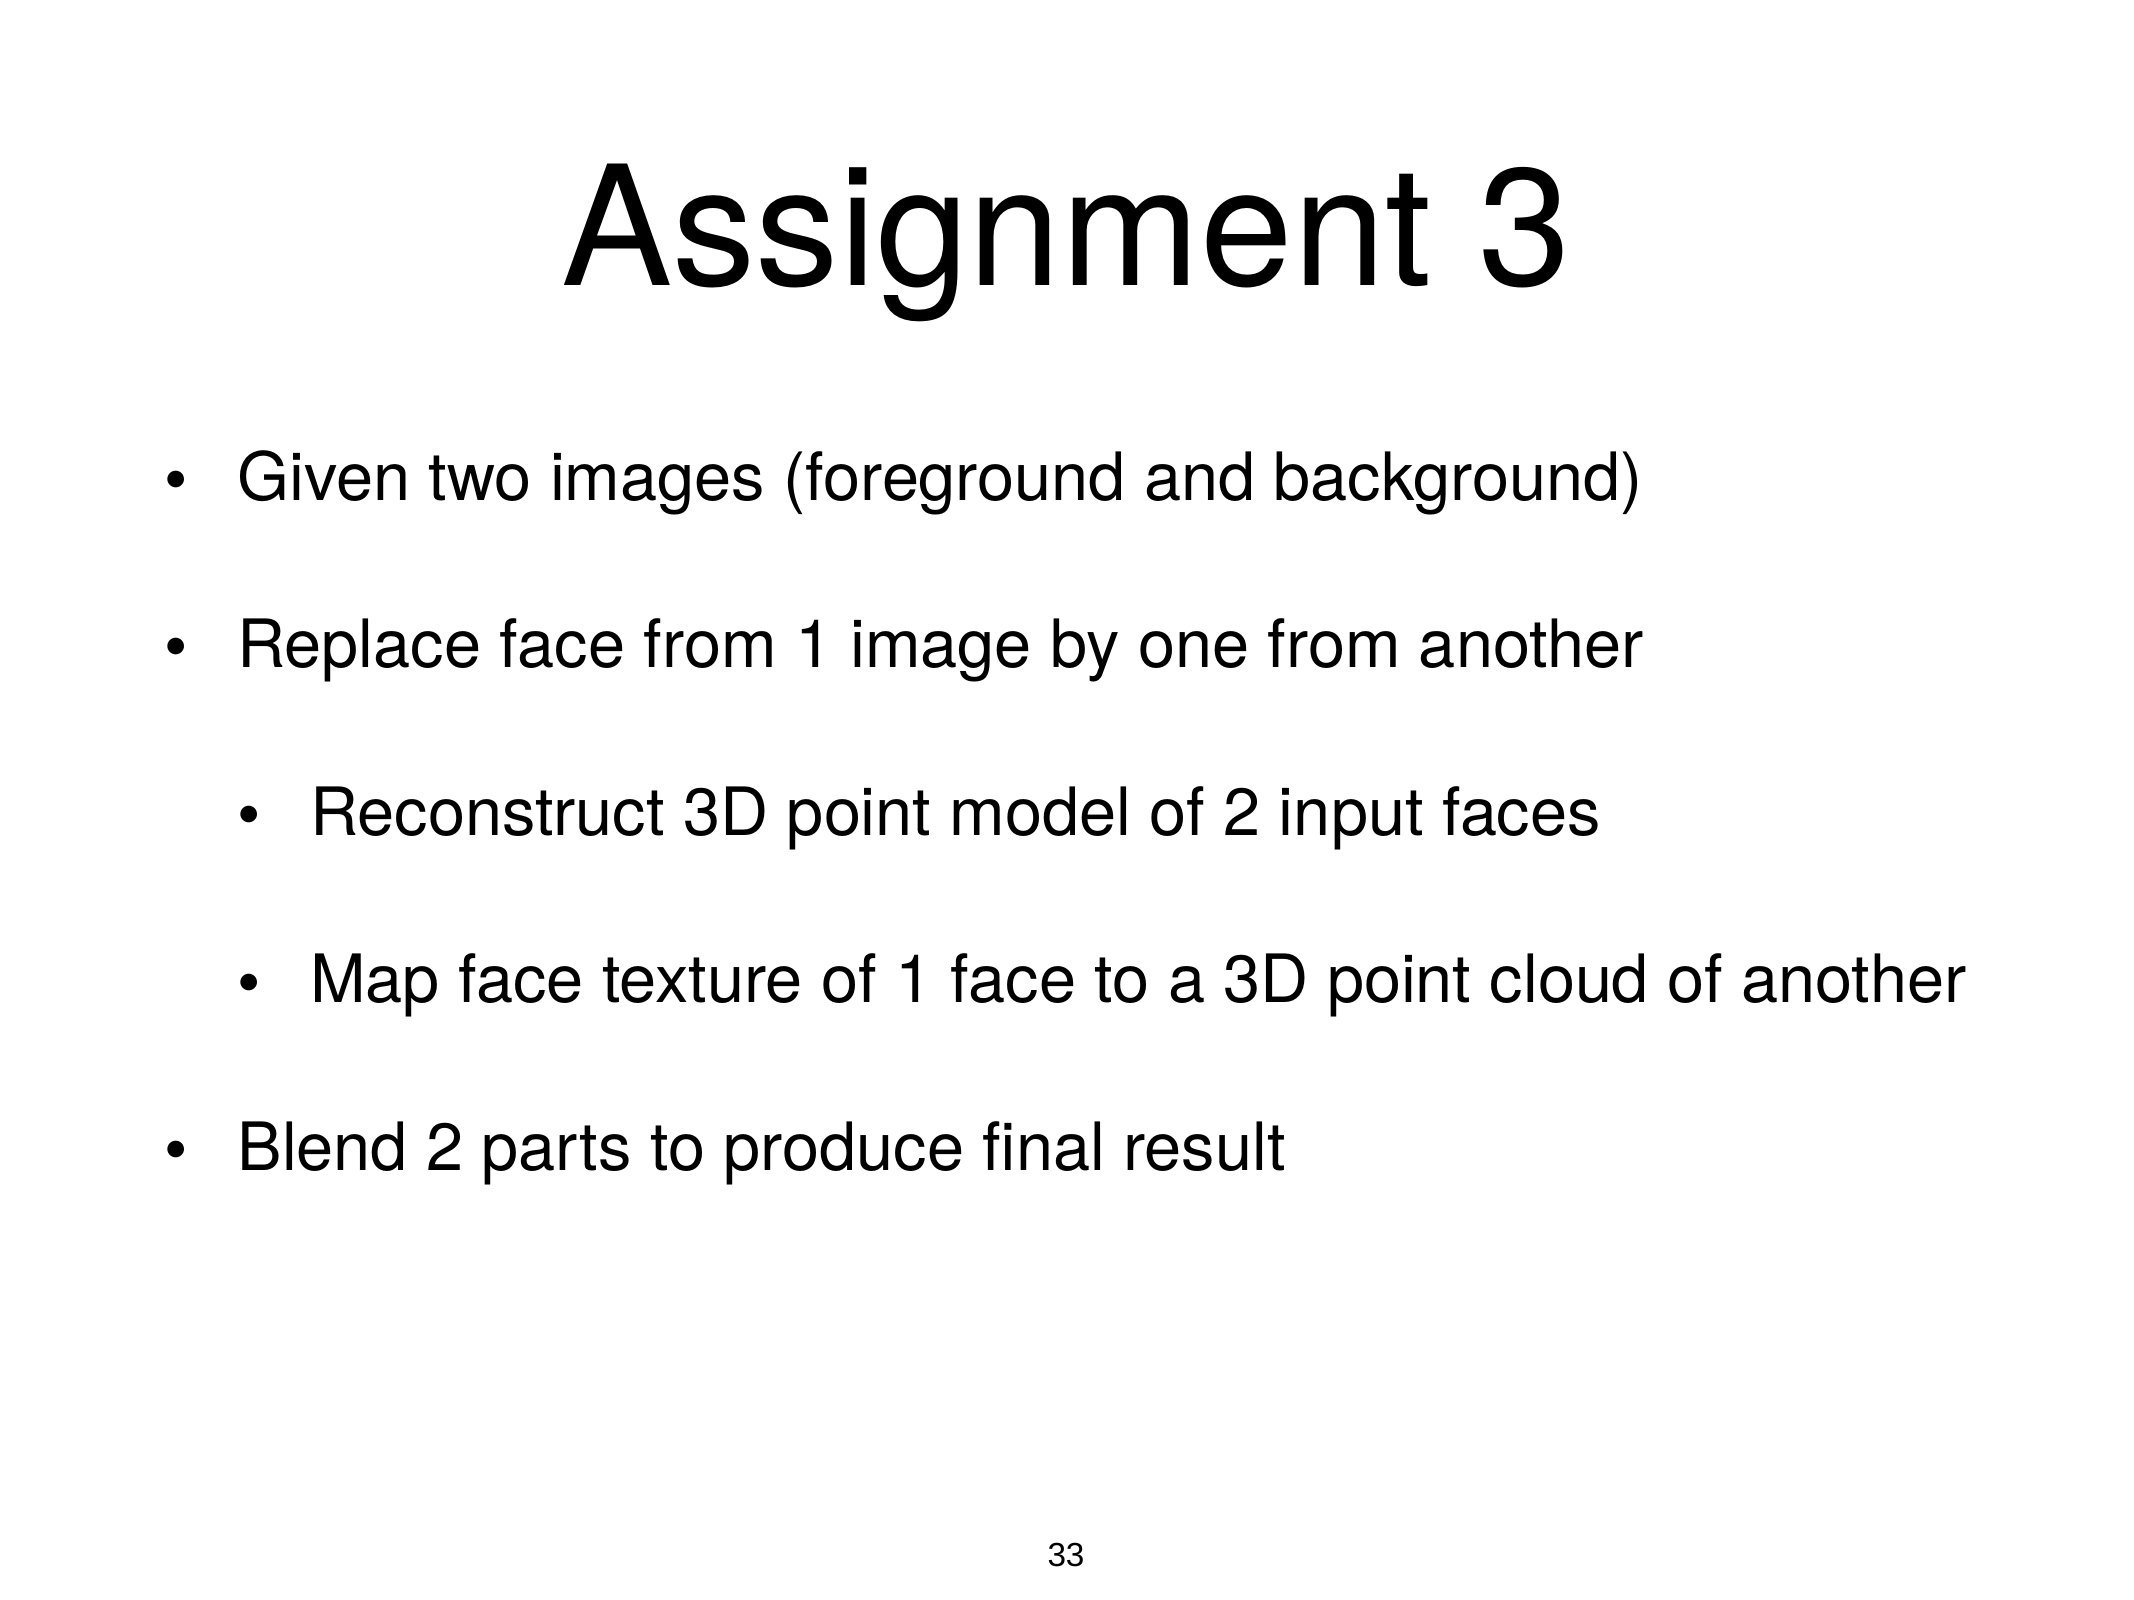

# Assignment 3
Given two images (foreground and background)
Replace face from 1 image by one from another
Reconstruct 3D point model of 2 input faces
Map face texture of 1 face to a 3D point cloud of another
Blend 2 parts to produce final result
33